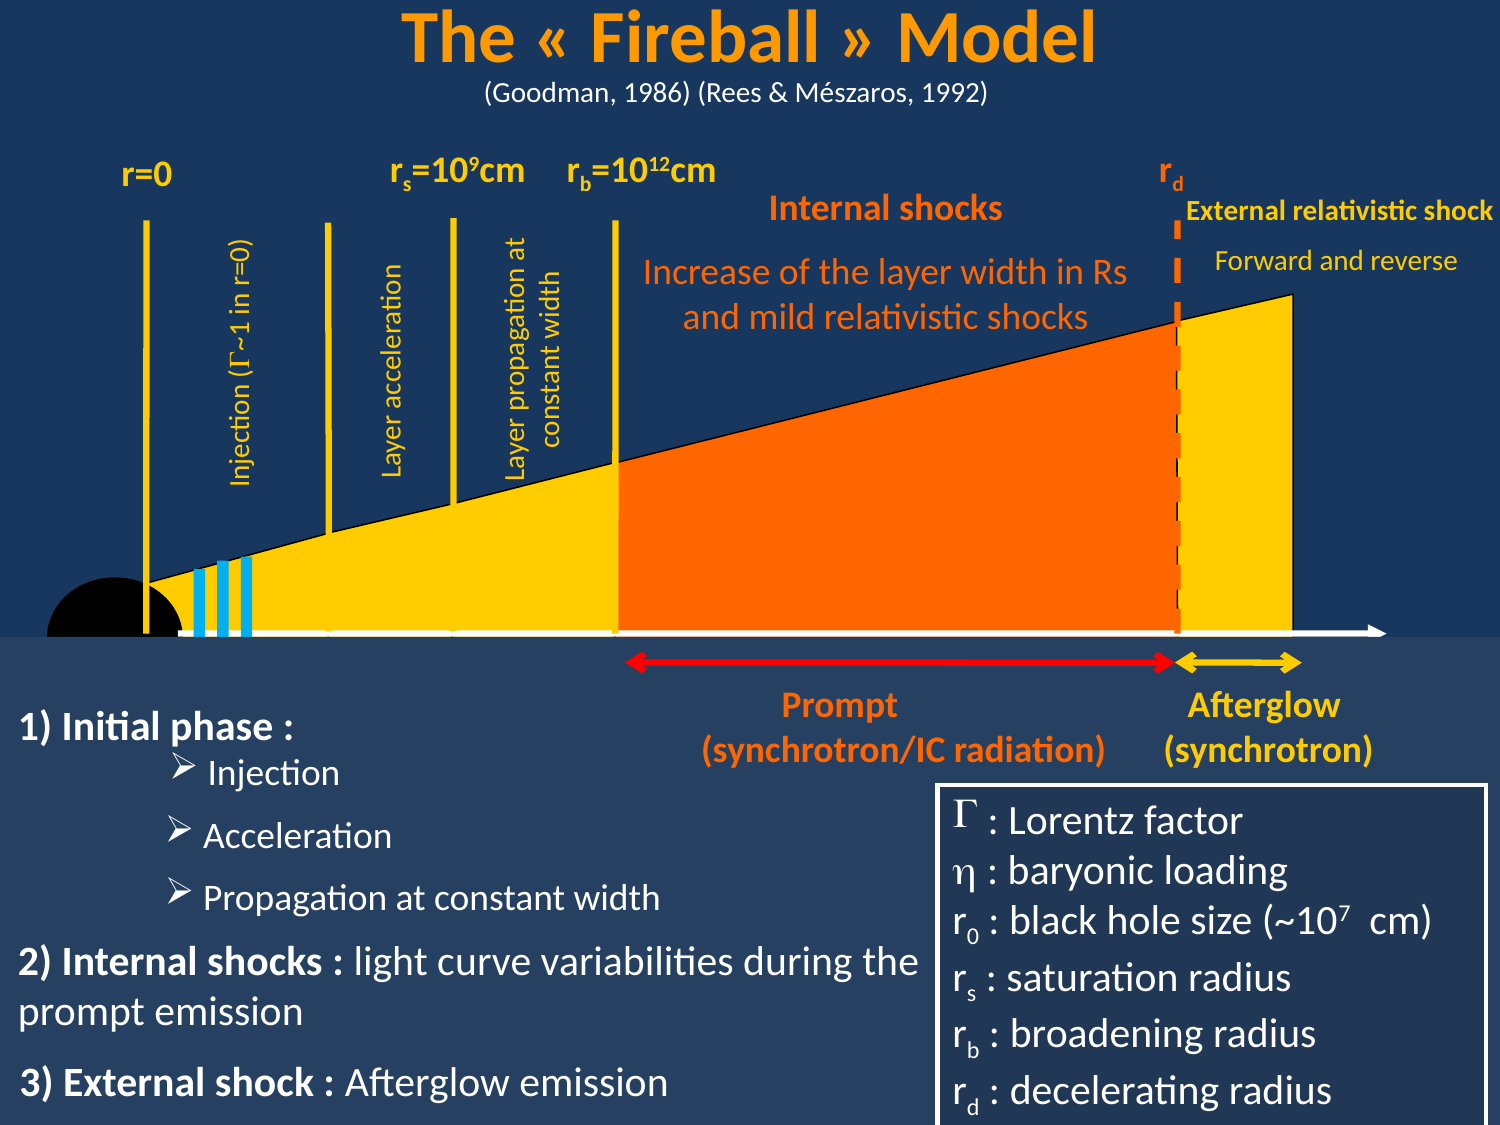

The « Fireball » Model
(Goodman, 1986) (Rees & Mészaros, 1992)
rb=1012cm
rd
r=0
Internal shocks
Increase of the layer width in Rs and mild relativistic shocks
External relativistic shock
Forward and reverse

Layer propagation at constant width

Injection (Γ~1 in r=0)
Layer acceleration

rs=109cm
Prompt                (synchrotron/IC radiation)
Afterglow  (synchrotron)
1) Initial phase :
 Injection
 : Lorentz factor
η : baryonic loading
r0 : black hole size (~107  cm)
rs : saturation radius
rb : broadening radius
rd : decelerating radius
 Acceleration
 Propagation at constant width
2) Internal shocks : light curve variabilities during the prompt emission
18
3) External shock : Afterglow emission